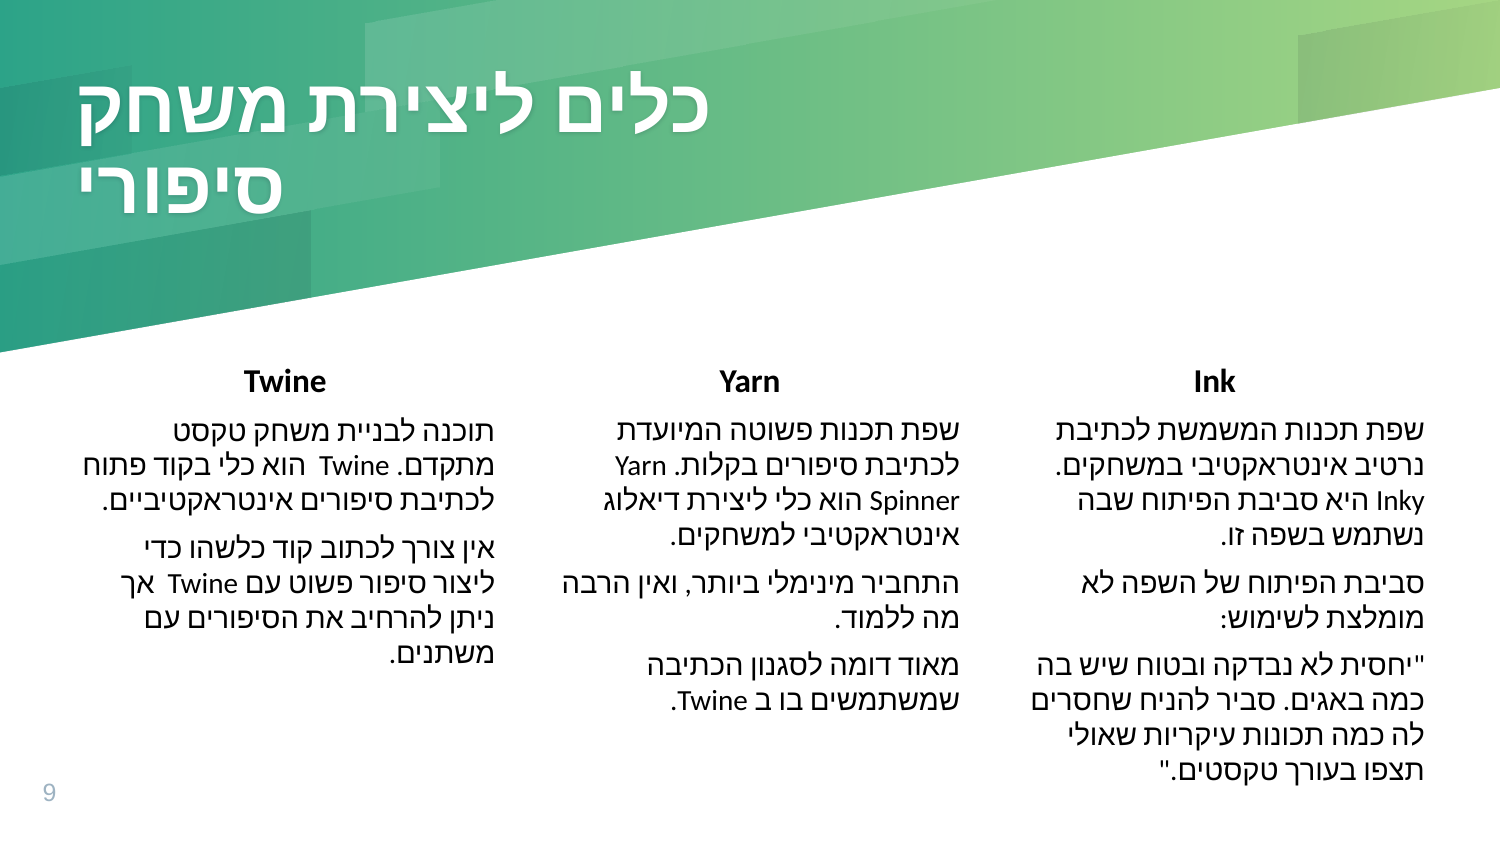

# כלים ליצירת משחק סיפורי
Twine
תוכנה לבניית משחק טקסט מתקדם. Twine  הוא כלי בקוד פתוח לכתיבת סיפורים אינטראקטיביים.
אין צורך לכתוב קוד כלשהו כדי ליצור סיפור פשוט עם Twine  אך ניתן להרחיב את הסיפורים עם משתנים.
Yarn
שפת תכנות פשוטה המיועדת לכתיבת סיפורים בקלות. Yarn Spinner הוא כלי ליצירת דיאלוג אינטראקטיבי למשחקים.
התחביר מינימלי ביותר, ואין הרבה מה ללמוד.
מאוד דומה לסגנון הכתיבה שמשתמשים בו ב Twine.

Ink
שפת תכנות המשמשת לכתיבת נרטיב אינטראקטיבי במשחקים. Inky היא סביבת הפיתוח שבה נשתמש בשפה זו.
סביבת הפיתוח של השפה לא מומלצת לשימוש:
"יחסית לא נבדקה ובטוח שיש בה כמה באגים. סביר להניח שחסרים לה כמה תכונות עיקריות שאולי תצפו בעורך טקסטים."
9